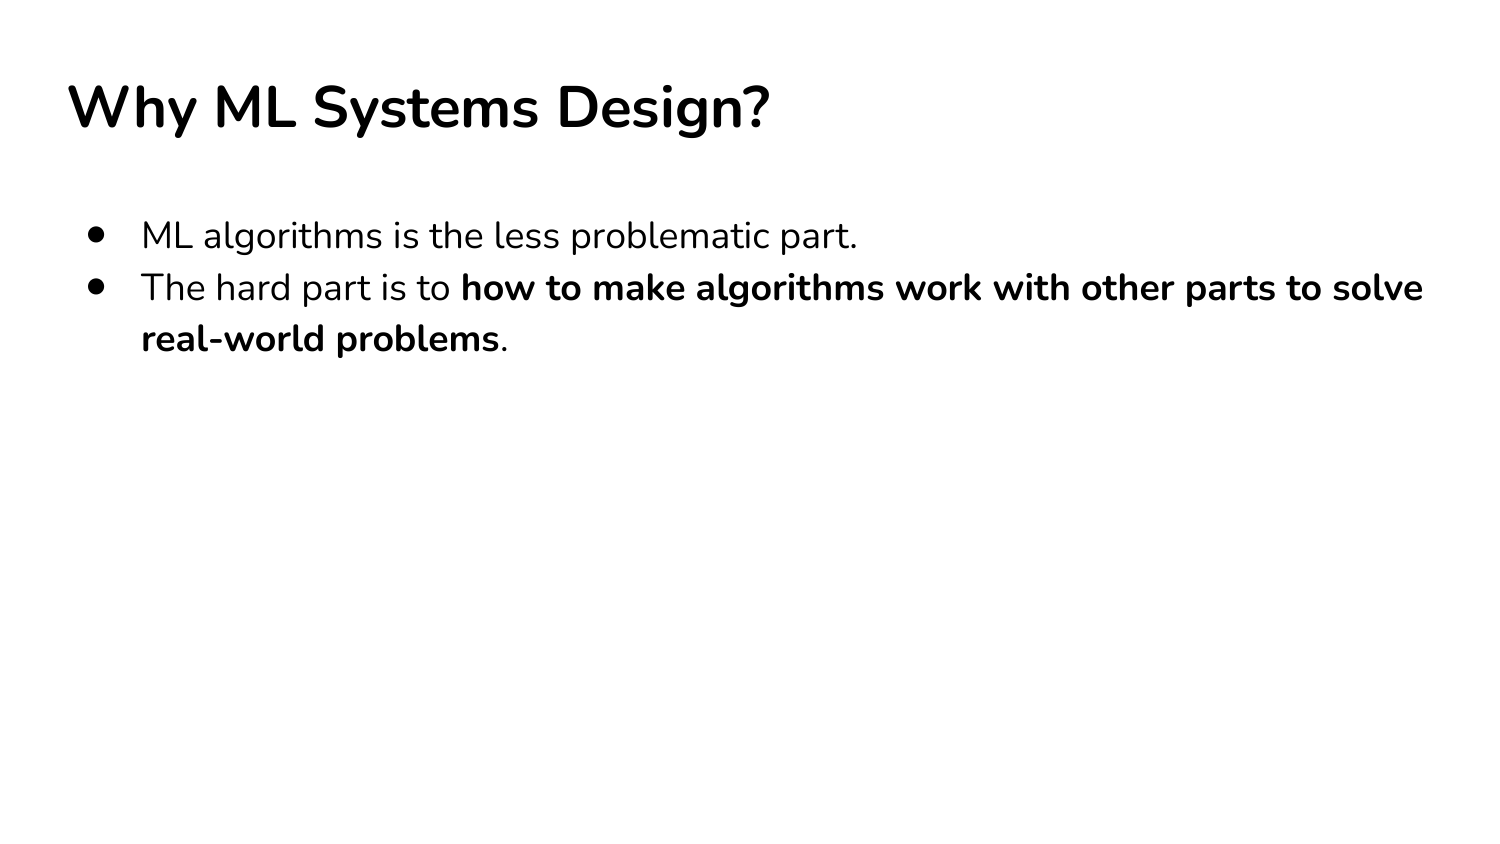

# Why ML Systems Design?
ML algorithms is the less problematic part.
The hard part is to how to make algorithms work with other parts to solve real-world problems.